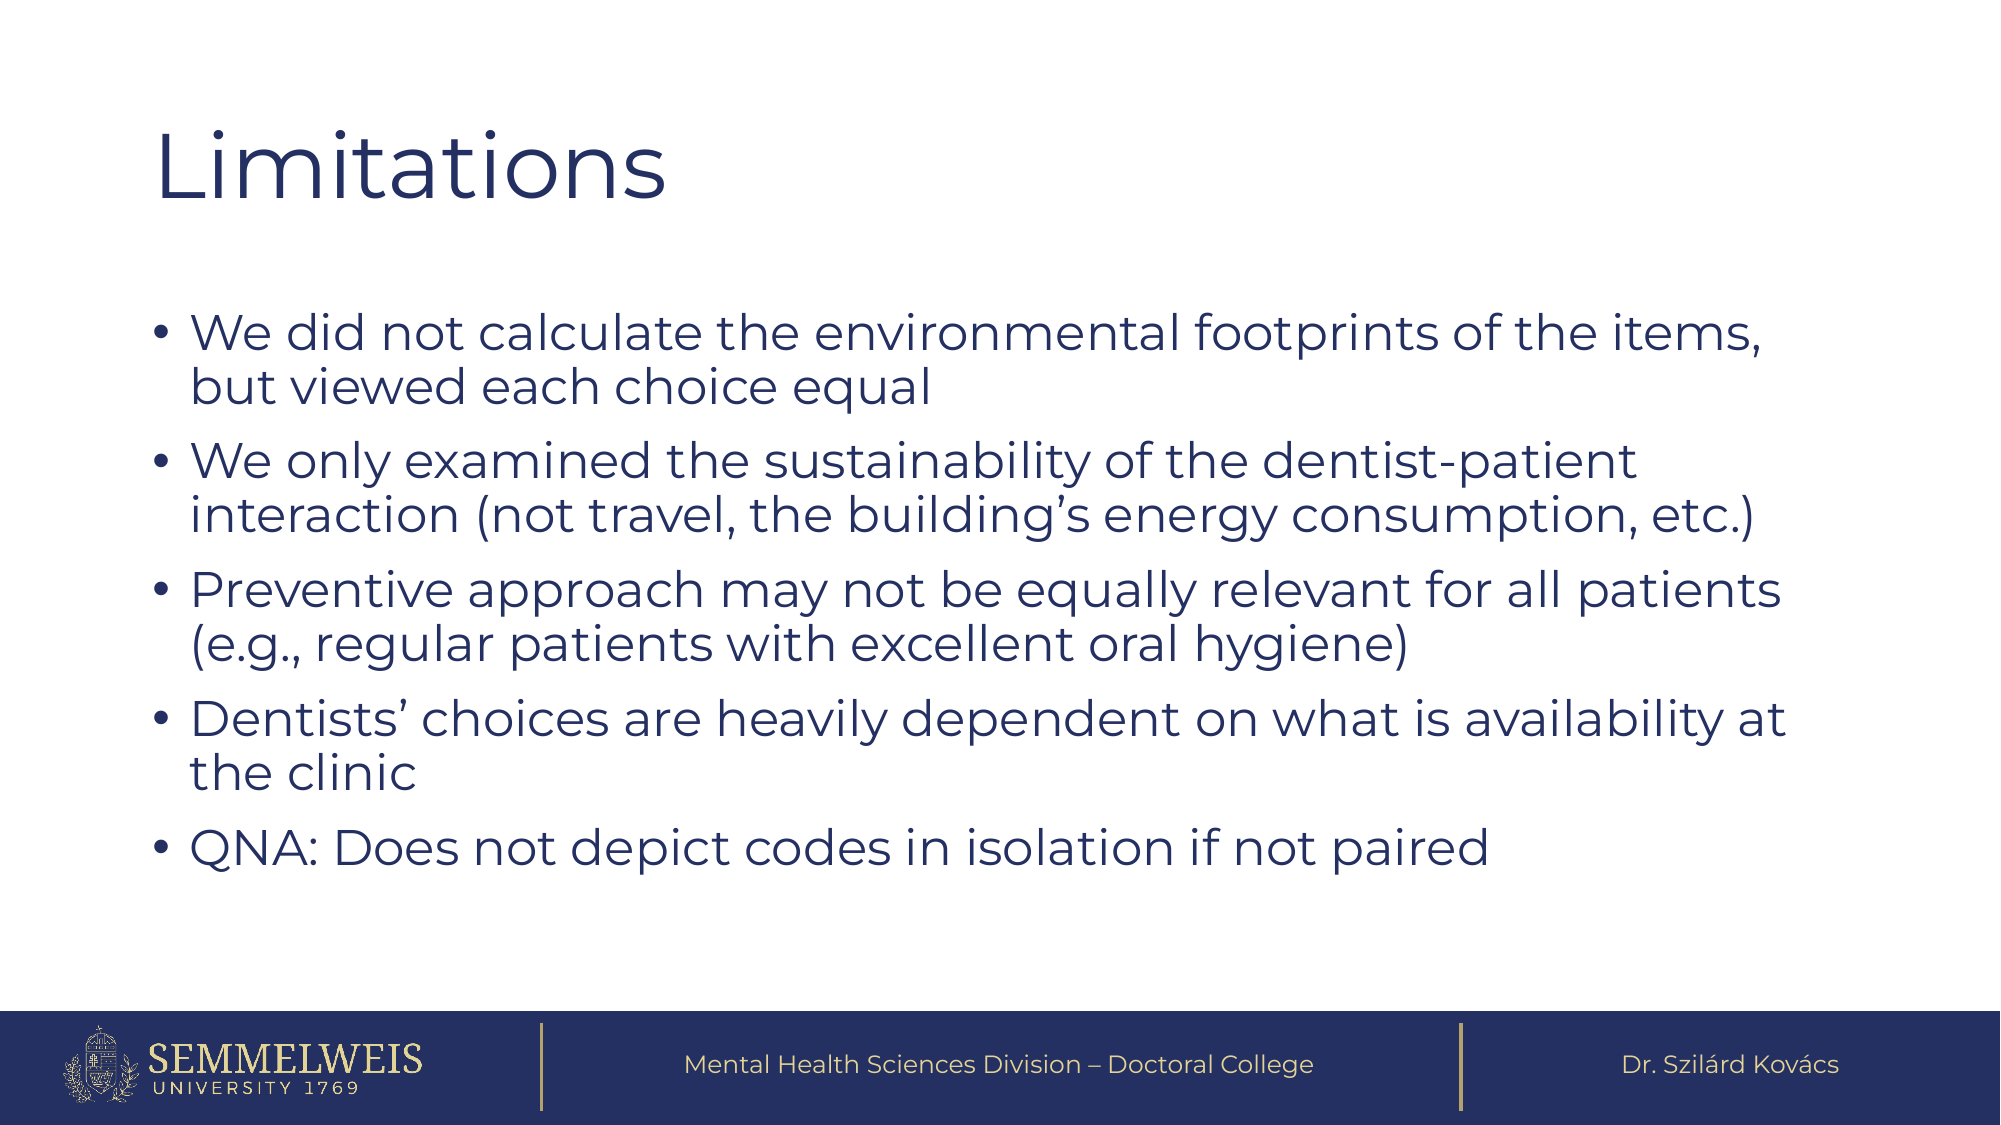

# Limitations
We did not calculate the environmental footprints of the items, but viewed each choice equal
We only examined the sustainability of the dentist-patient interaction (not travel, the building’s energy consumption, etc.)
Preventive approach may not be equally relevant for all patients (e.g., regular patients with excellent oral hygiene)
Dentists’ choices are heavily dependent on what is availability at the clinic
QNA: Does not depict codes in isolation if not paired